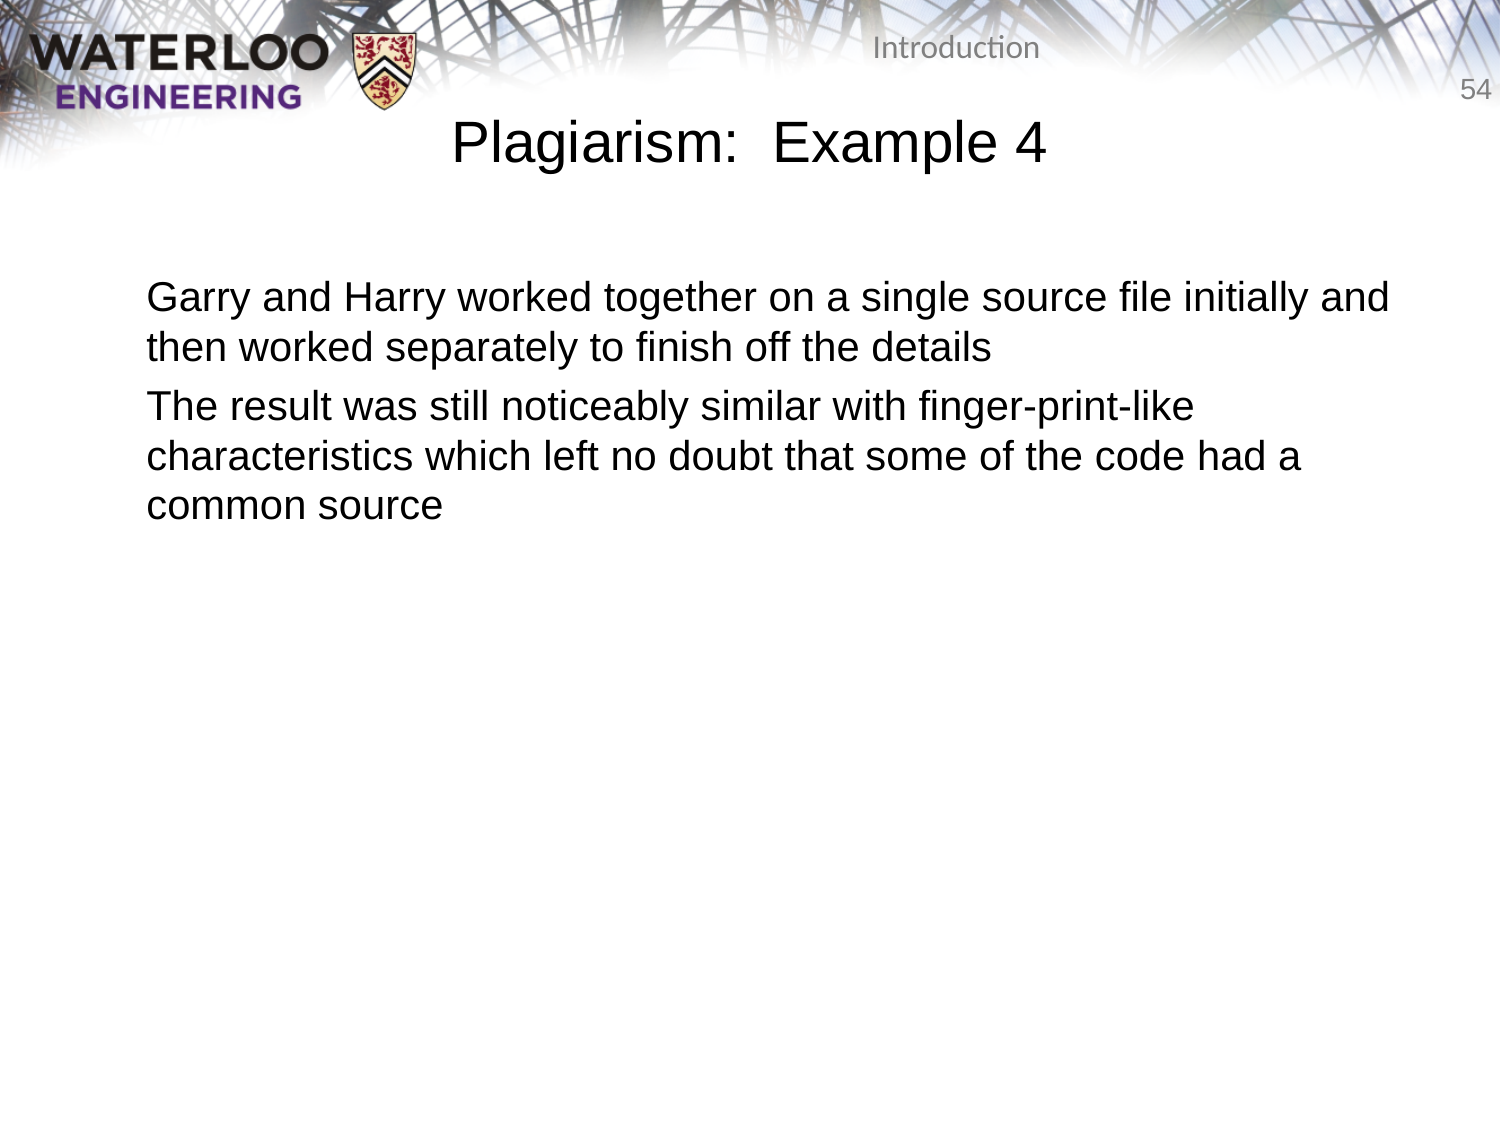

# Plagiarism:  Example 4
Garry and Harry worked together on a single source file initially and then worked separately to finish off the details
The result was still noticeably similar with finger-print-like characteristics which left no doubt that some of the code had a common source